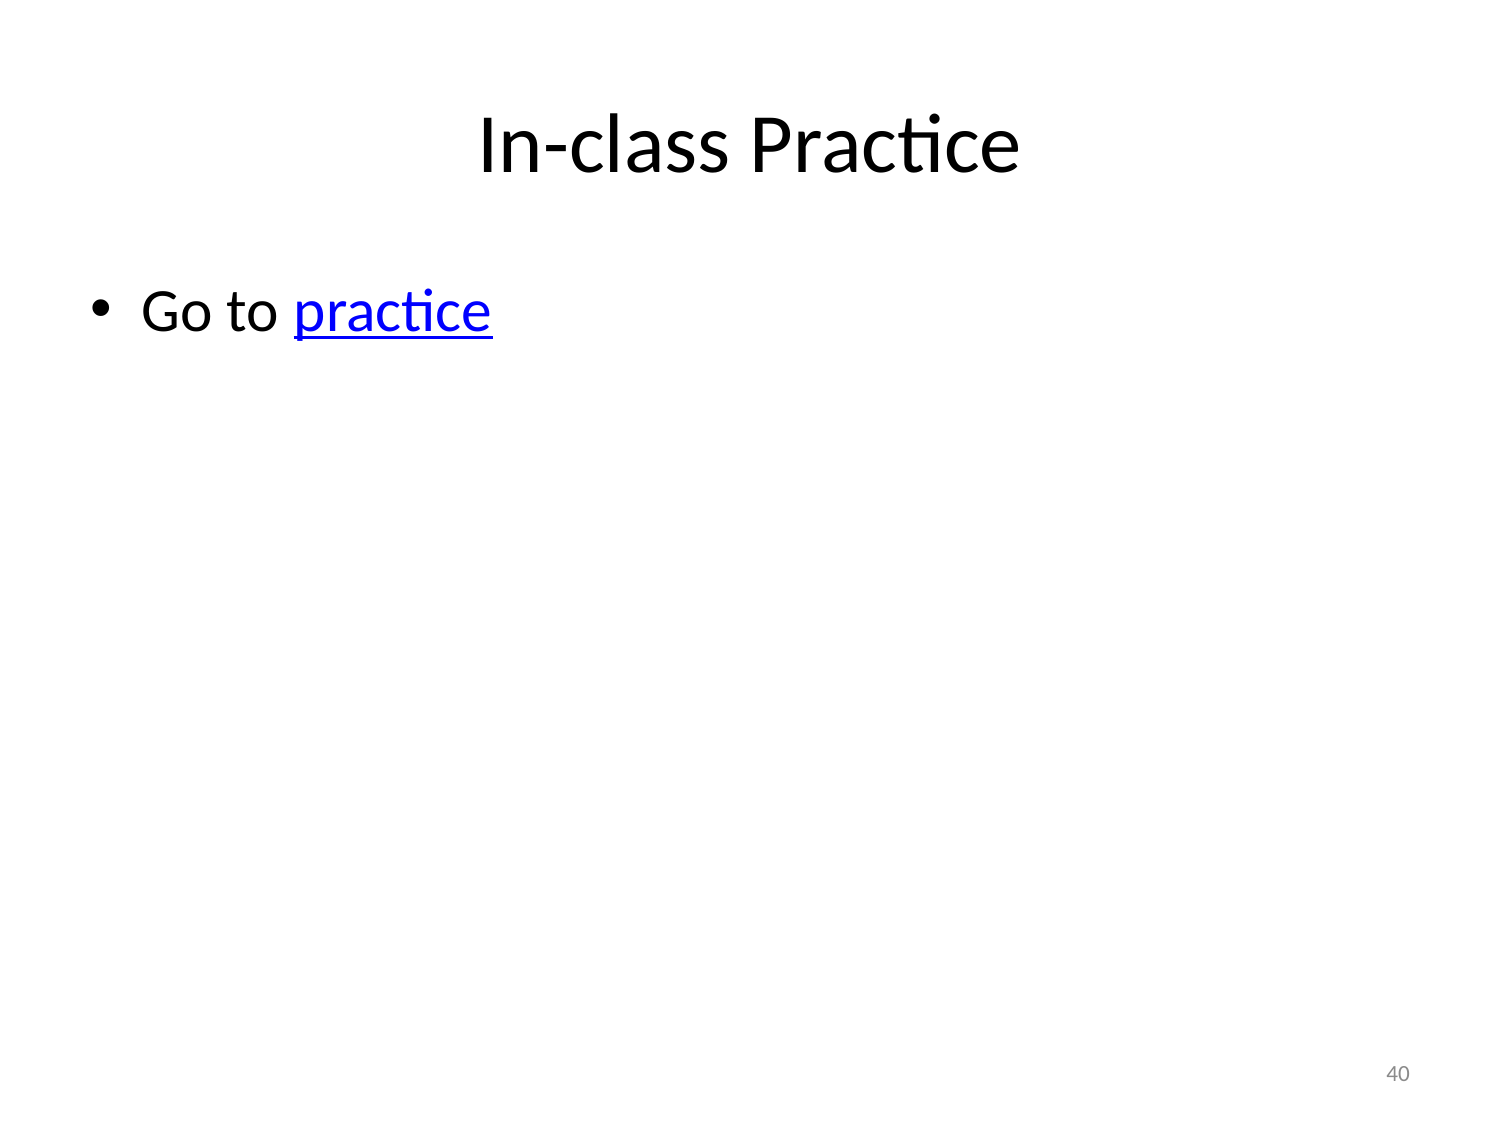

# In-class Practice
Go to practice
40